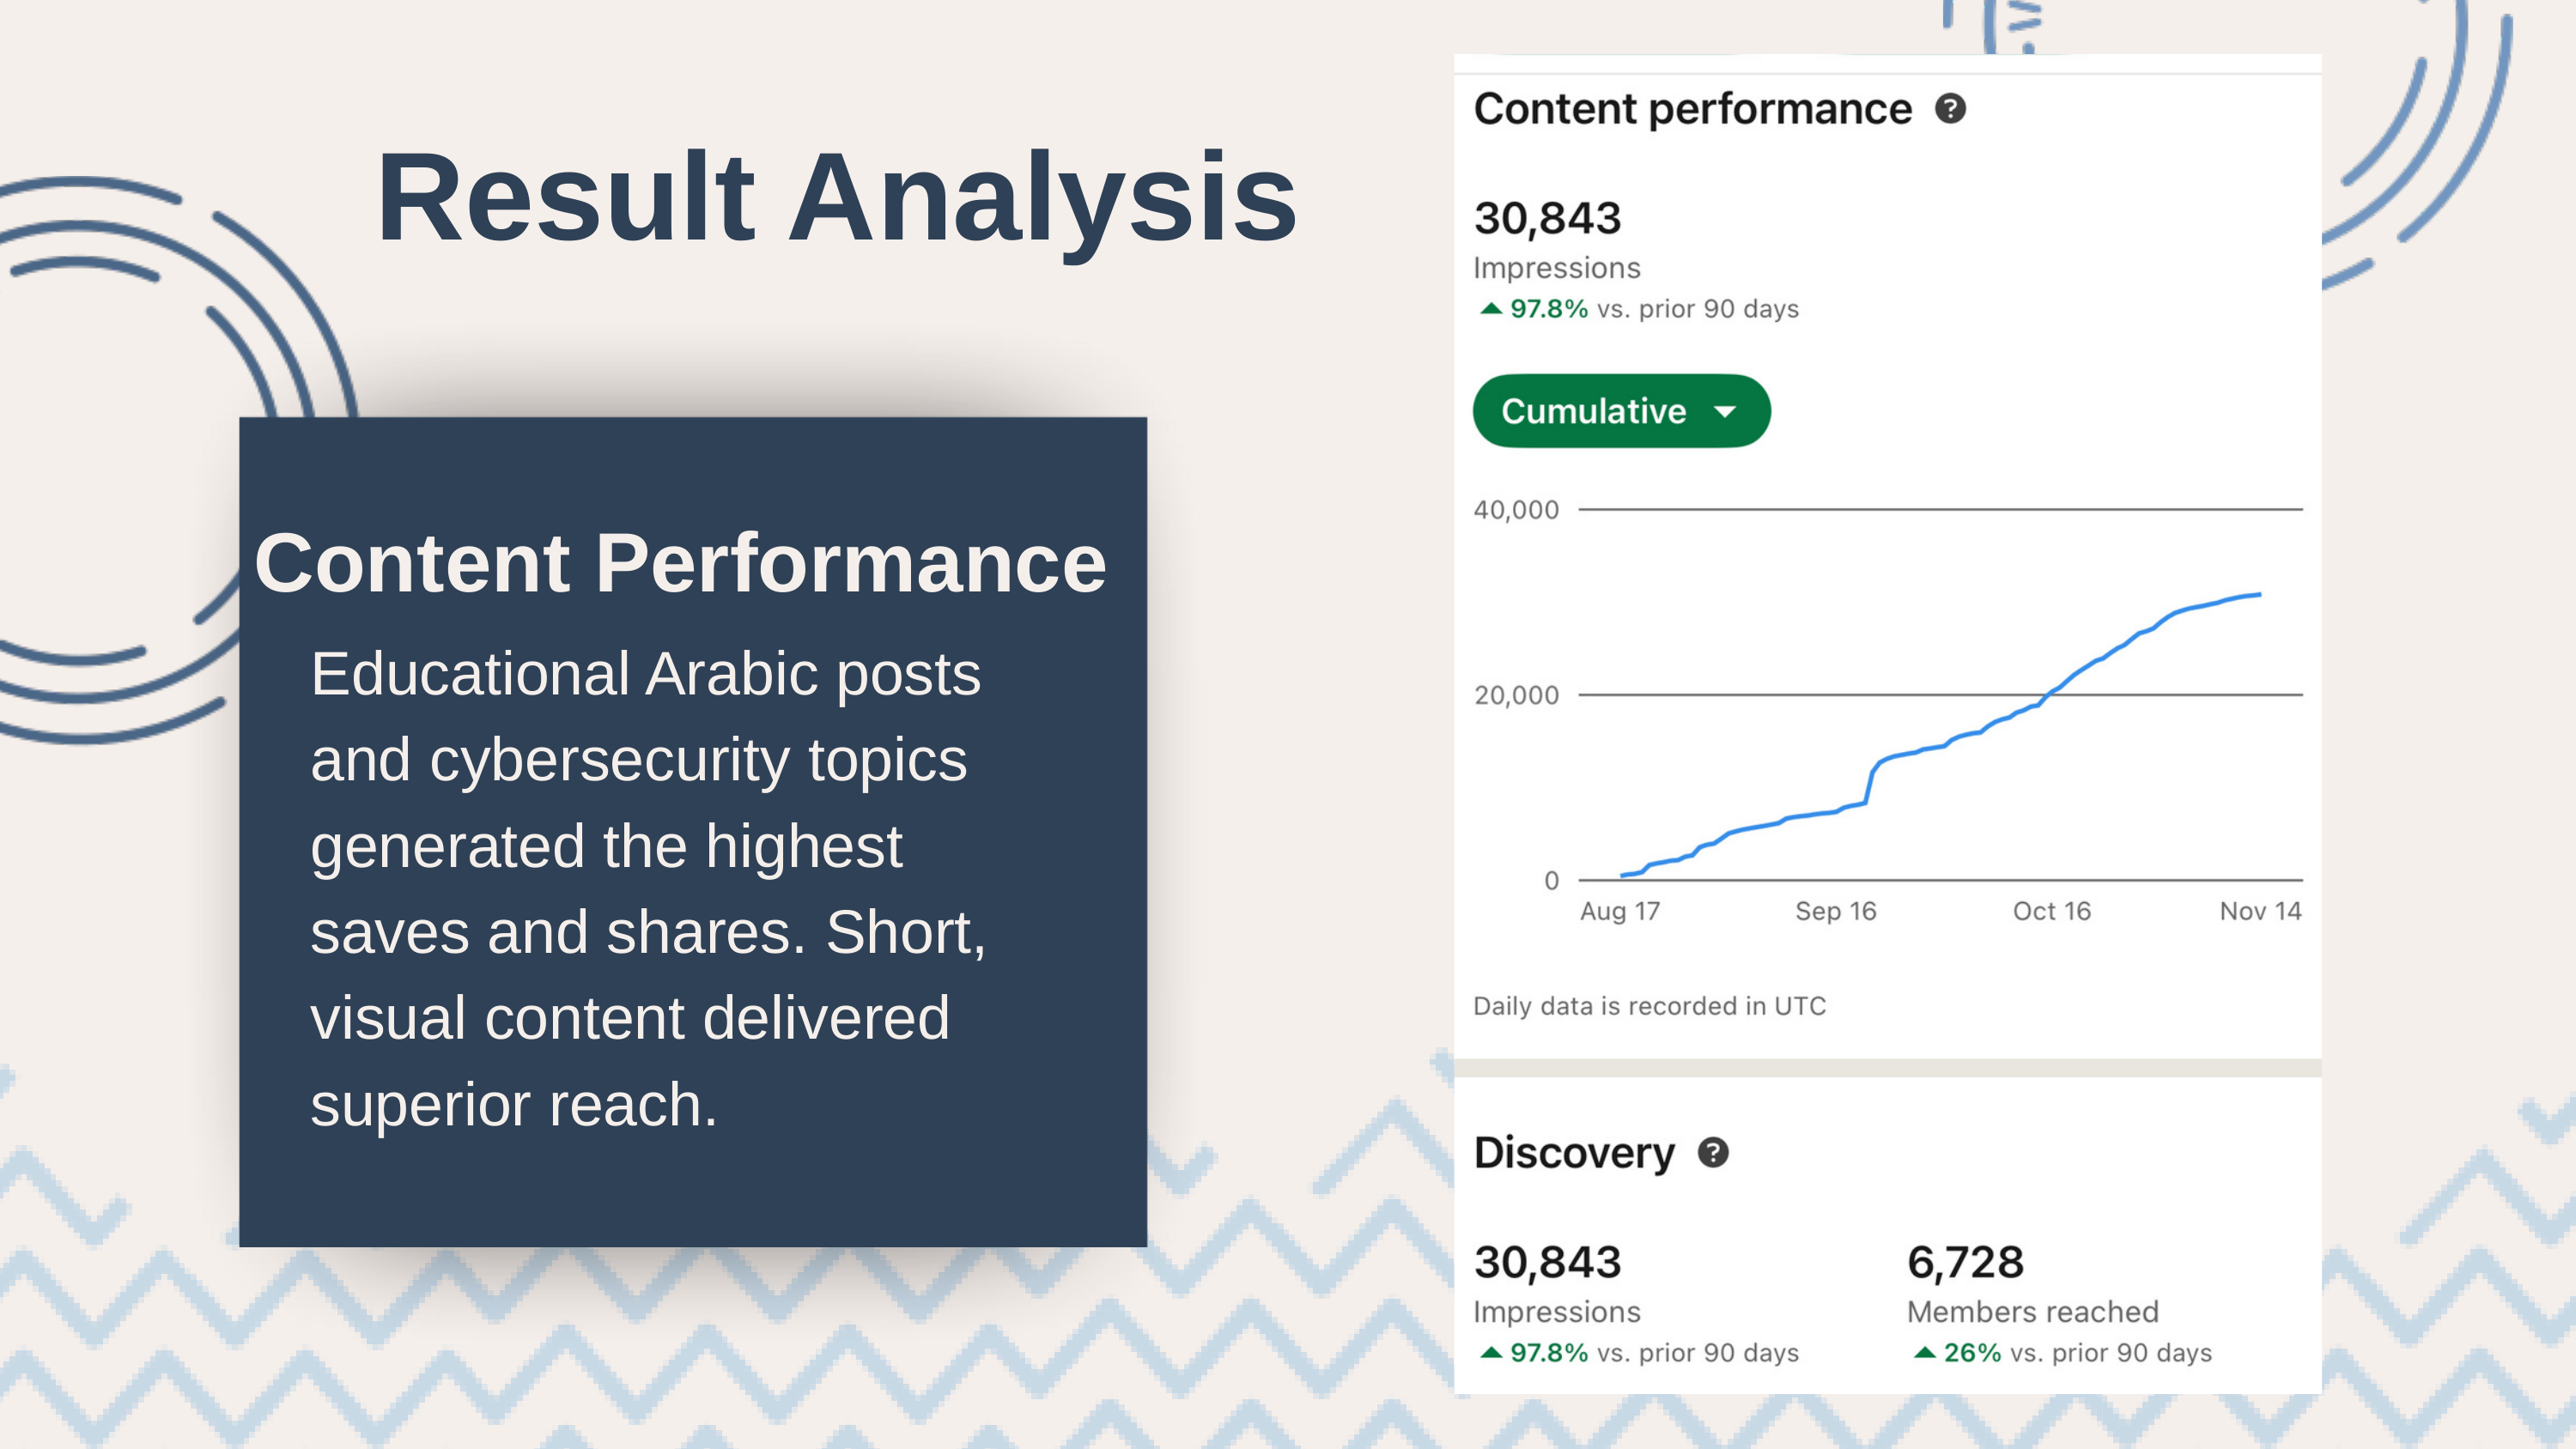

Result Analysis

Content Performance
Educational Arabic posts and cybersecurity topics generated the highest saves and shares. Short, visual content delivered superior reach.